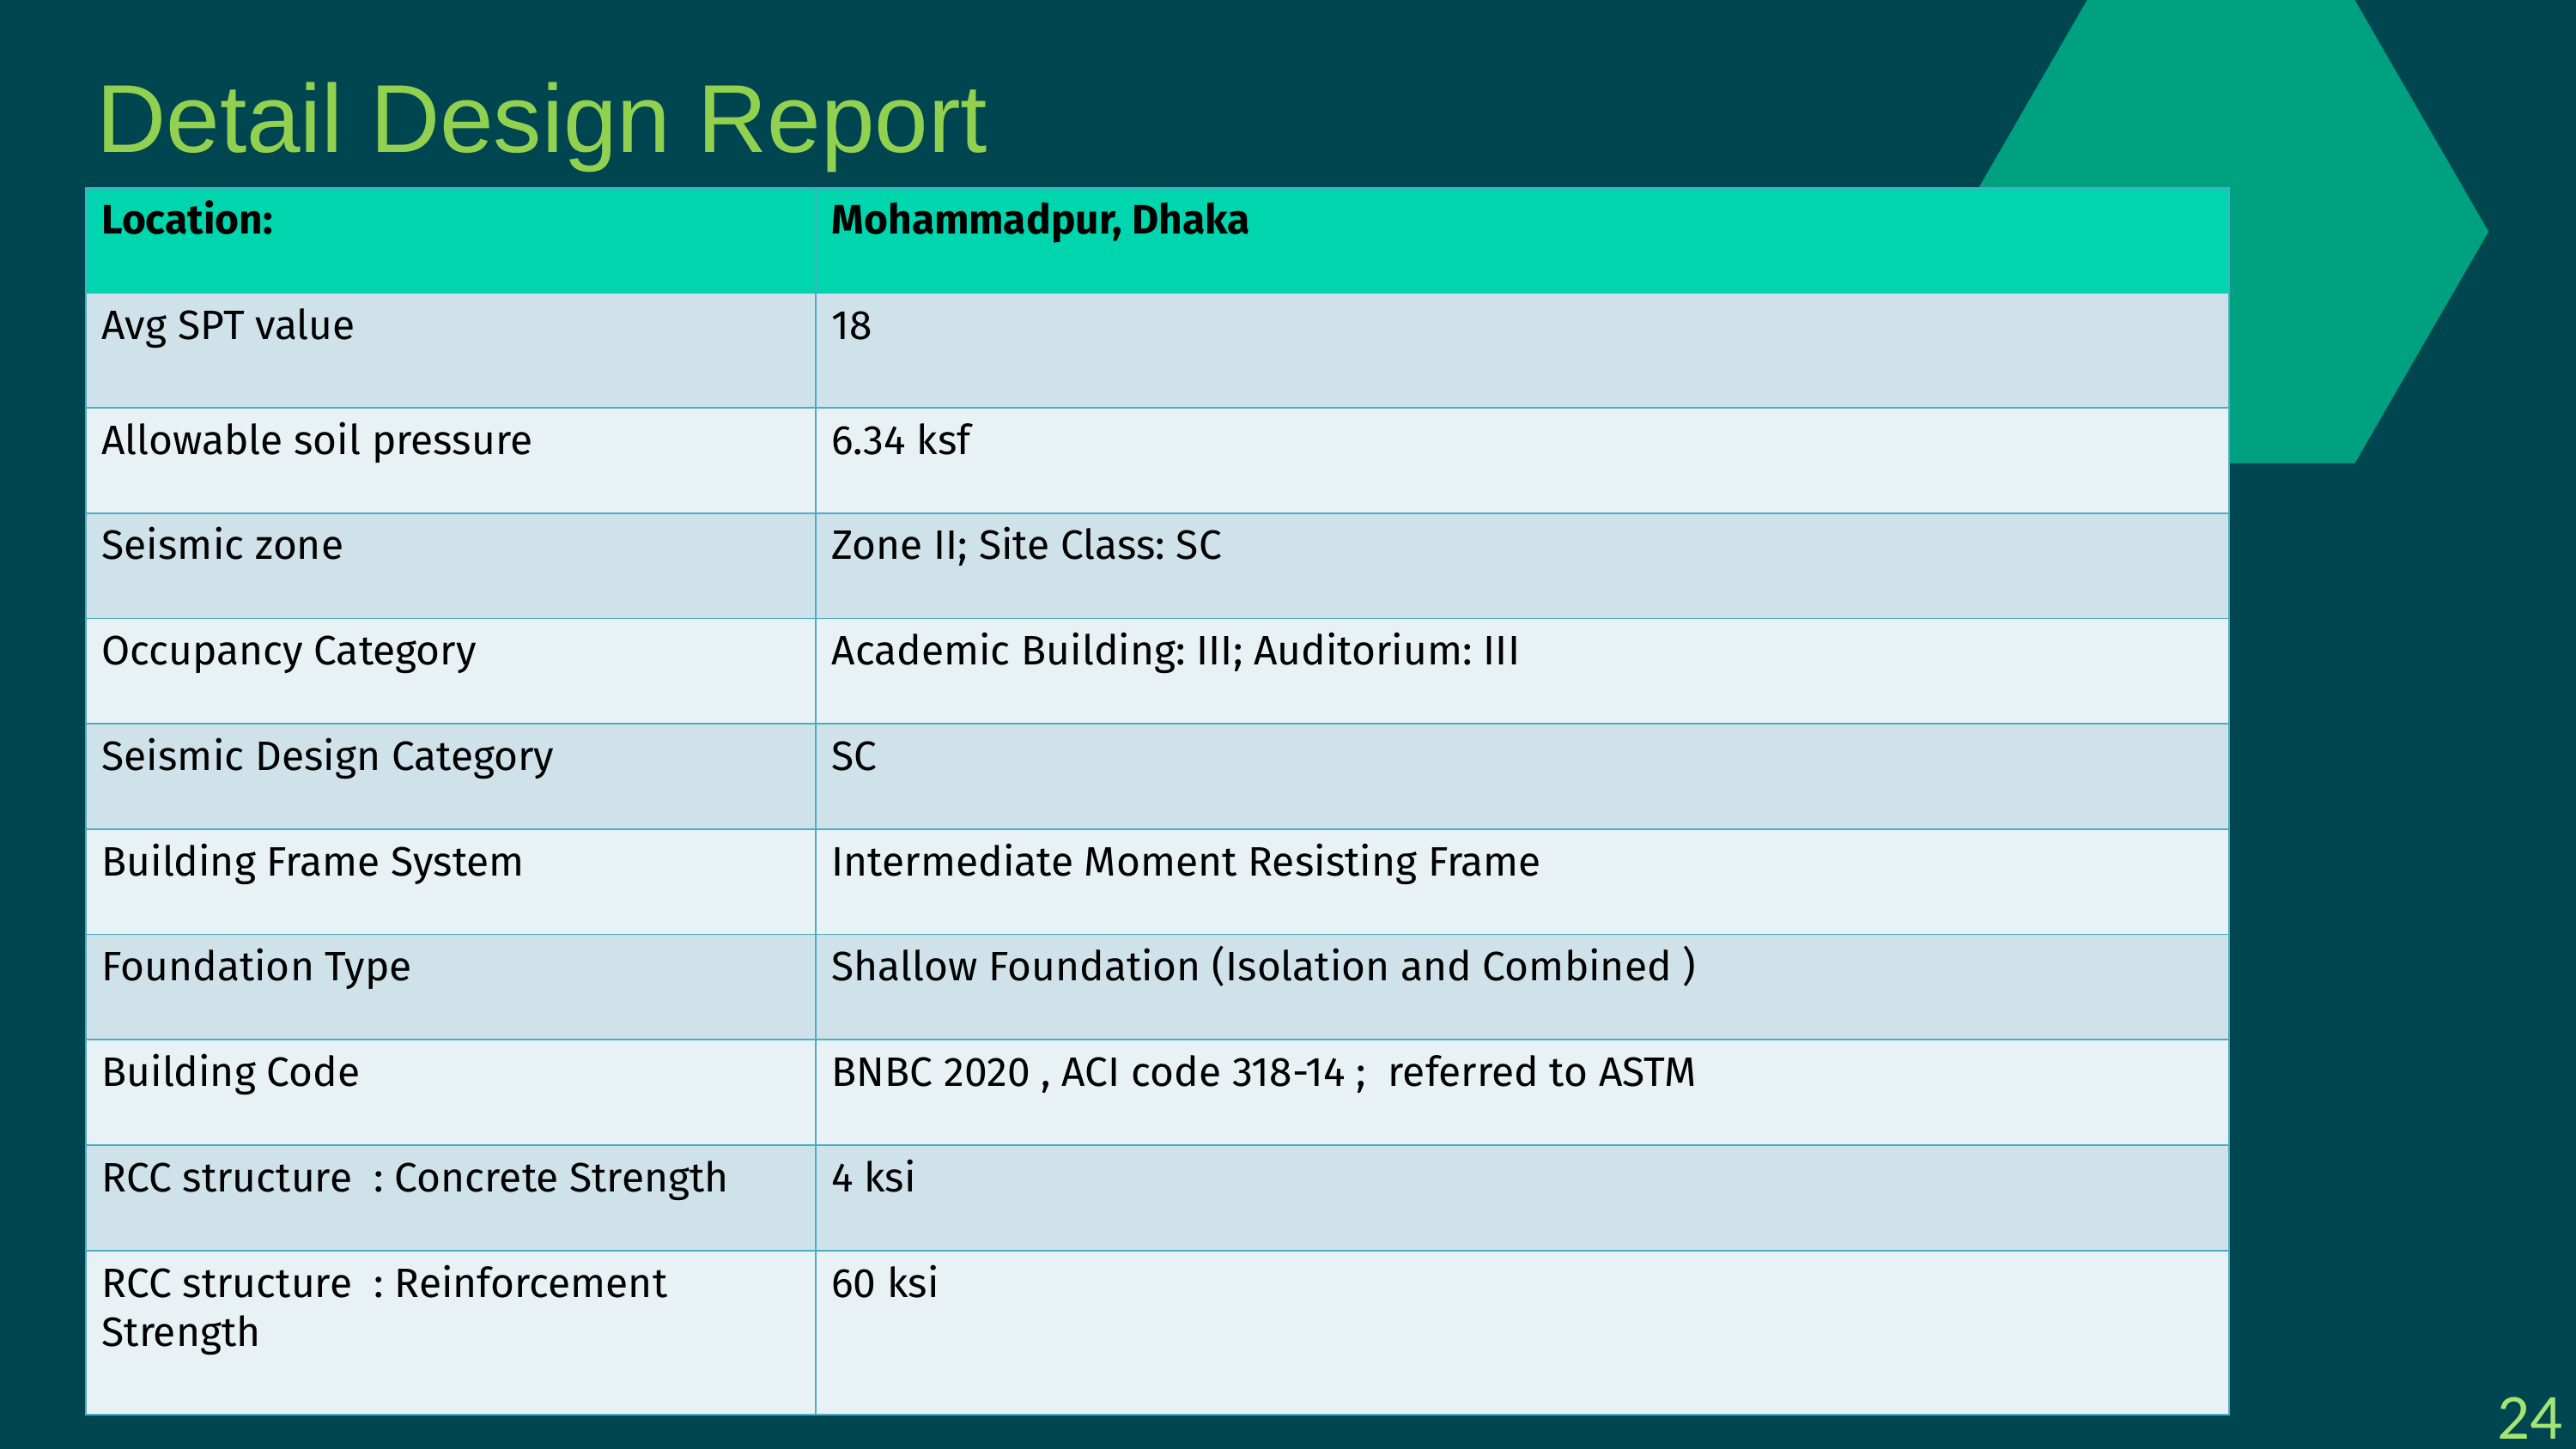

Detail Design Report

| Location: | Mohammadpur, Dhaka |
| --- | --- |
| Avg SPT value | 18 |
| Allowable soil pressure | 6.34 ksf |
| Seismic zone | Zone II; Site Class: SC |
| Occupancy Category | Academic Building: III; Auditorium: III |
| Seismic Design Category | SC |
| Building Frame System | Intermediate Moment Resisting Frame |
| Foundation Type | Shallow Foundation (Isolation and Combined ) |
| Building Code | BNBC 2020 , ACI code 318-14 ; referred to ASTM |
| RCC structure : Concrete Strength | 4 ksi |
| RCC structure : Reinforcement Strength | 60 ksi |

24